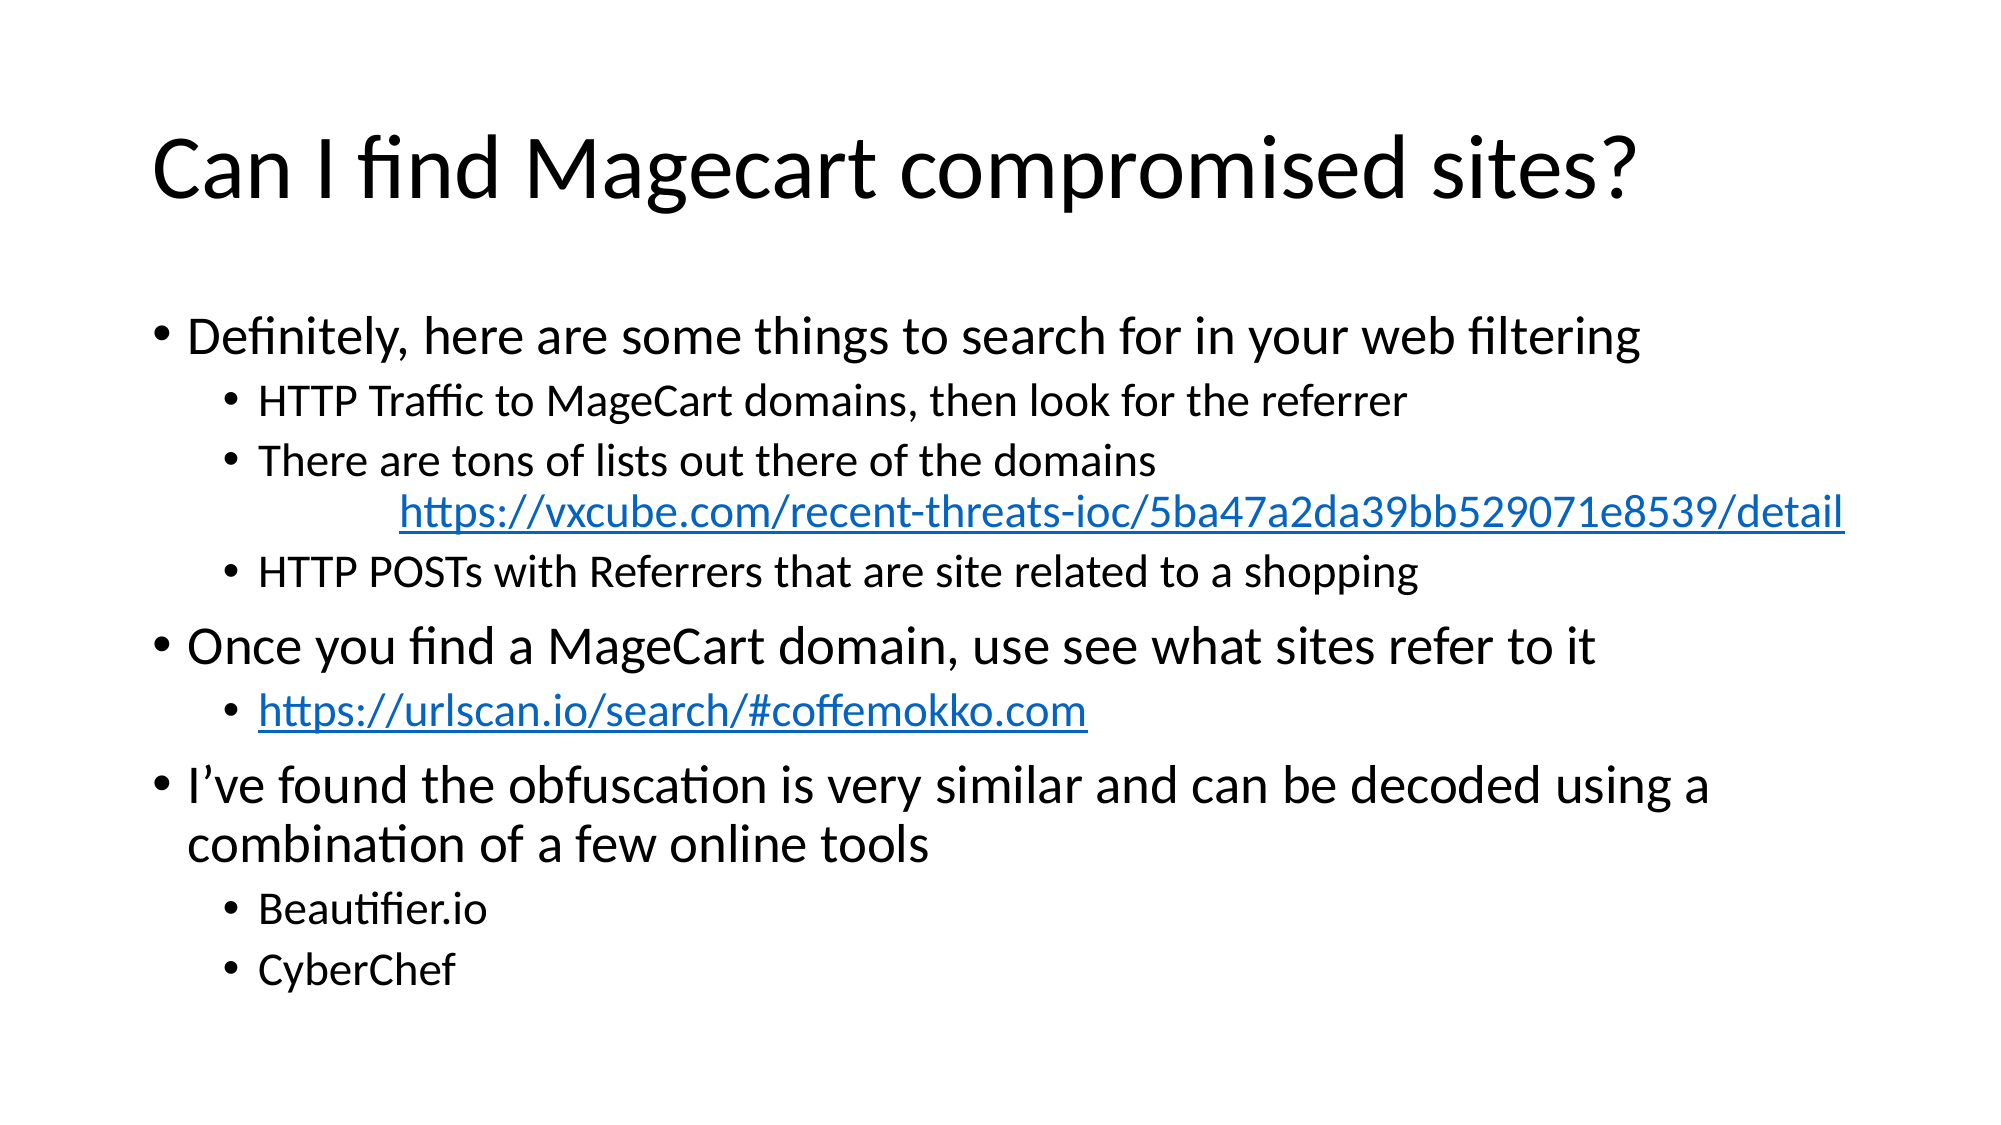

# Can I find Magecart compromised sites?
Definitely, here are some things to search for in your web filtering
HTTP Traffic to MageCart domains, then look for the referrer
There are tons of lists out there of the domains
	https://vxcube.com/recent-threats-ioc/5ba47a2da39bb529071e8539/detail
HTTP POSTs with Referrers that are site related to a shopping
Once you find a MageCart domain, use see what sites refer to it
https://urlscan.io/search/#coffemokko.com
I’ve found the obfuscation is very similar and can be decoded using a combination of a few online tools
Beautifier.io
CyberChef